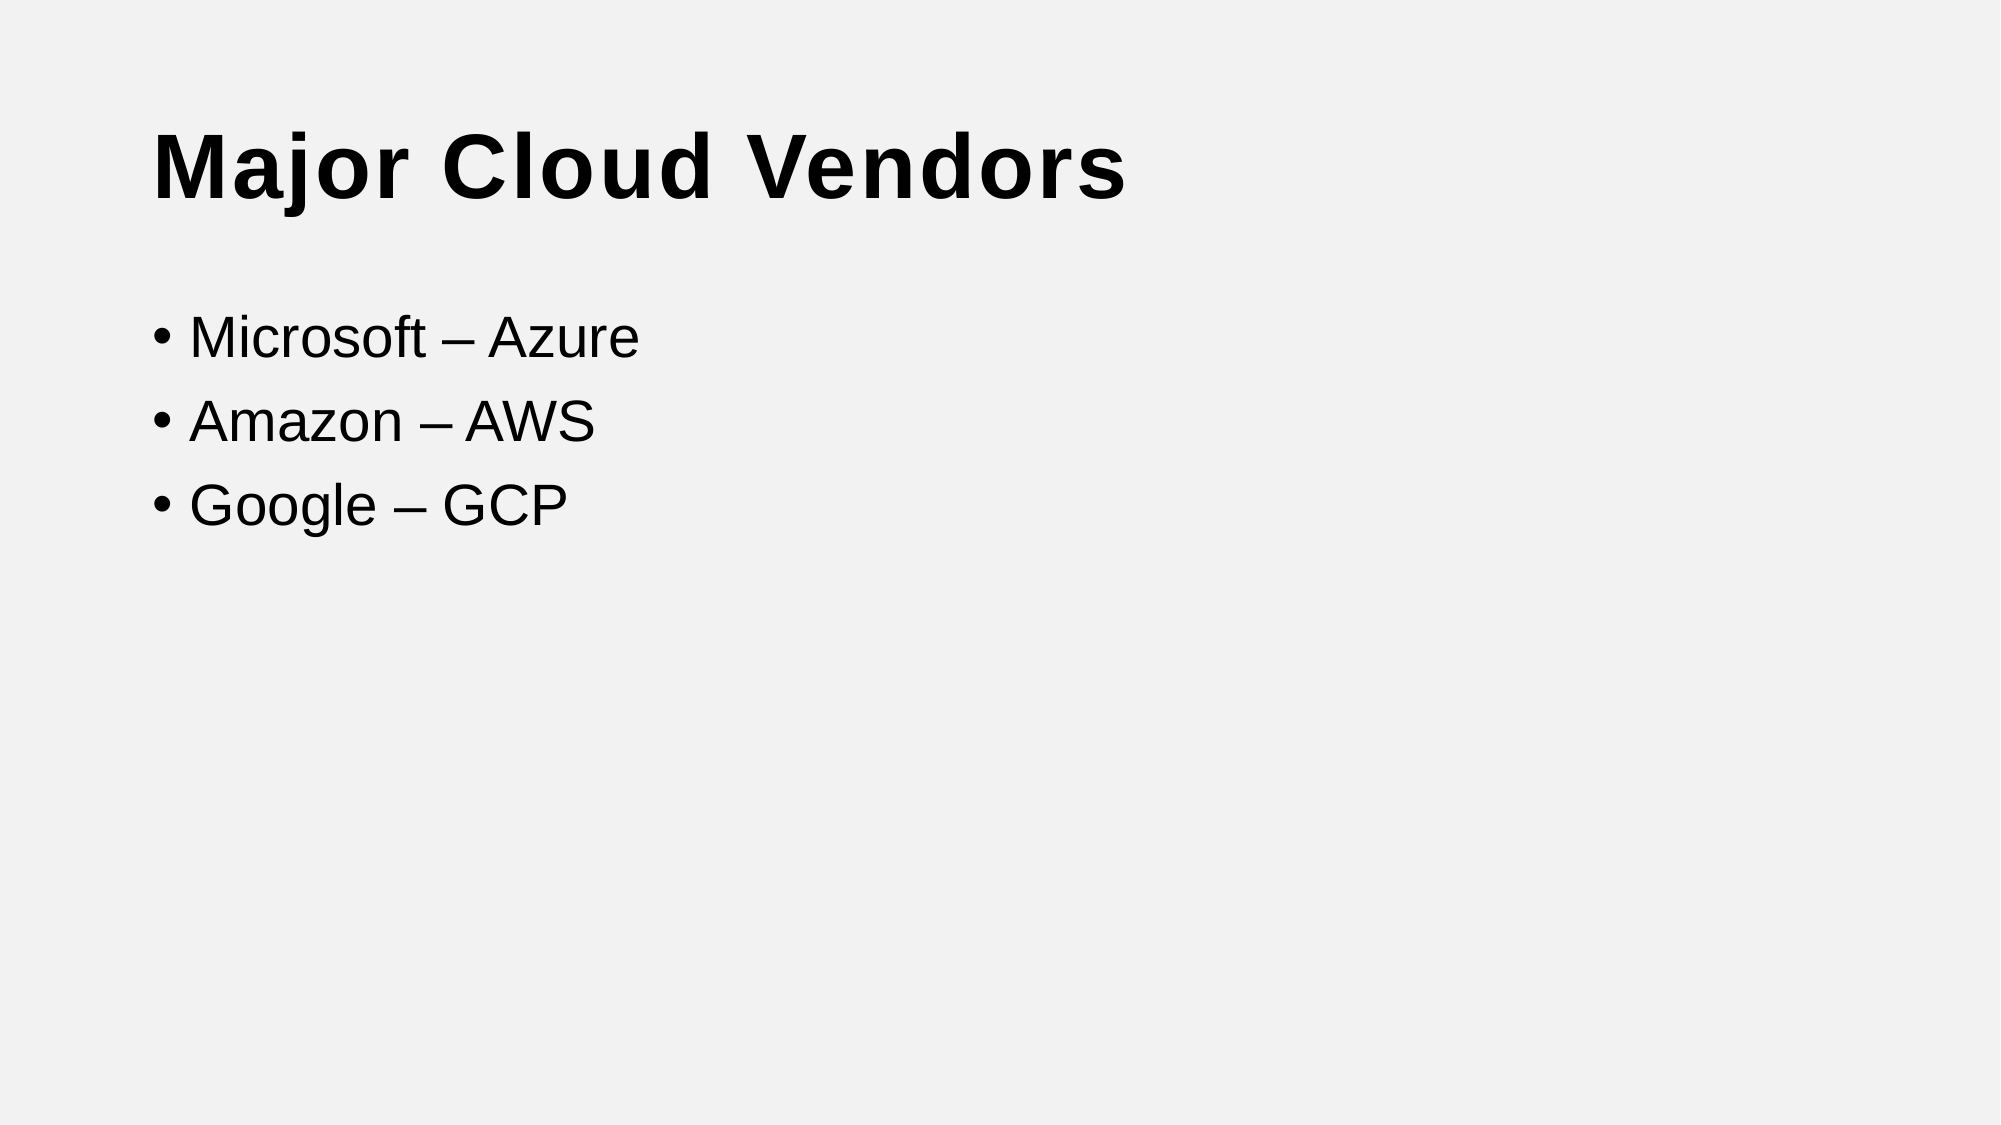

# Major Cloud Vendors
Microsoft – Azure
Amazon – AWS
Google – GCP